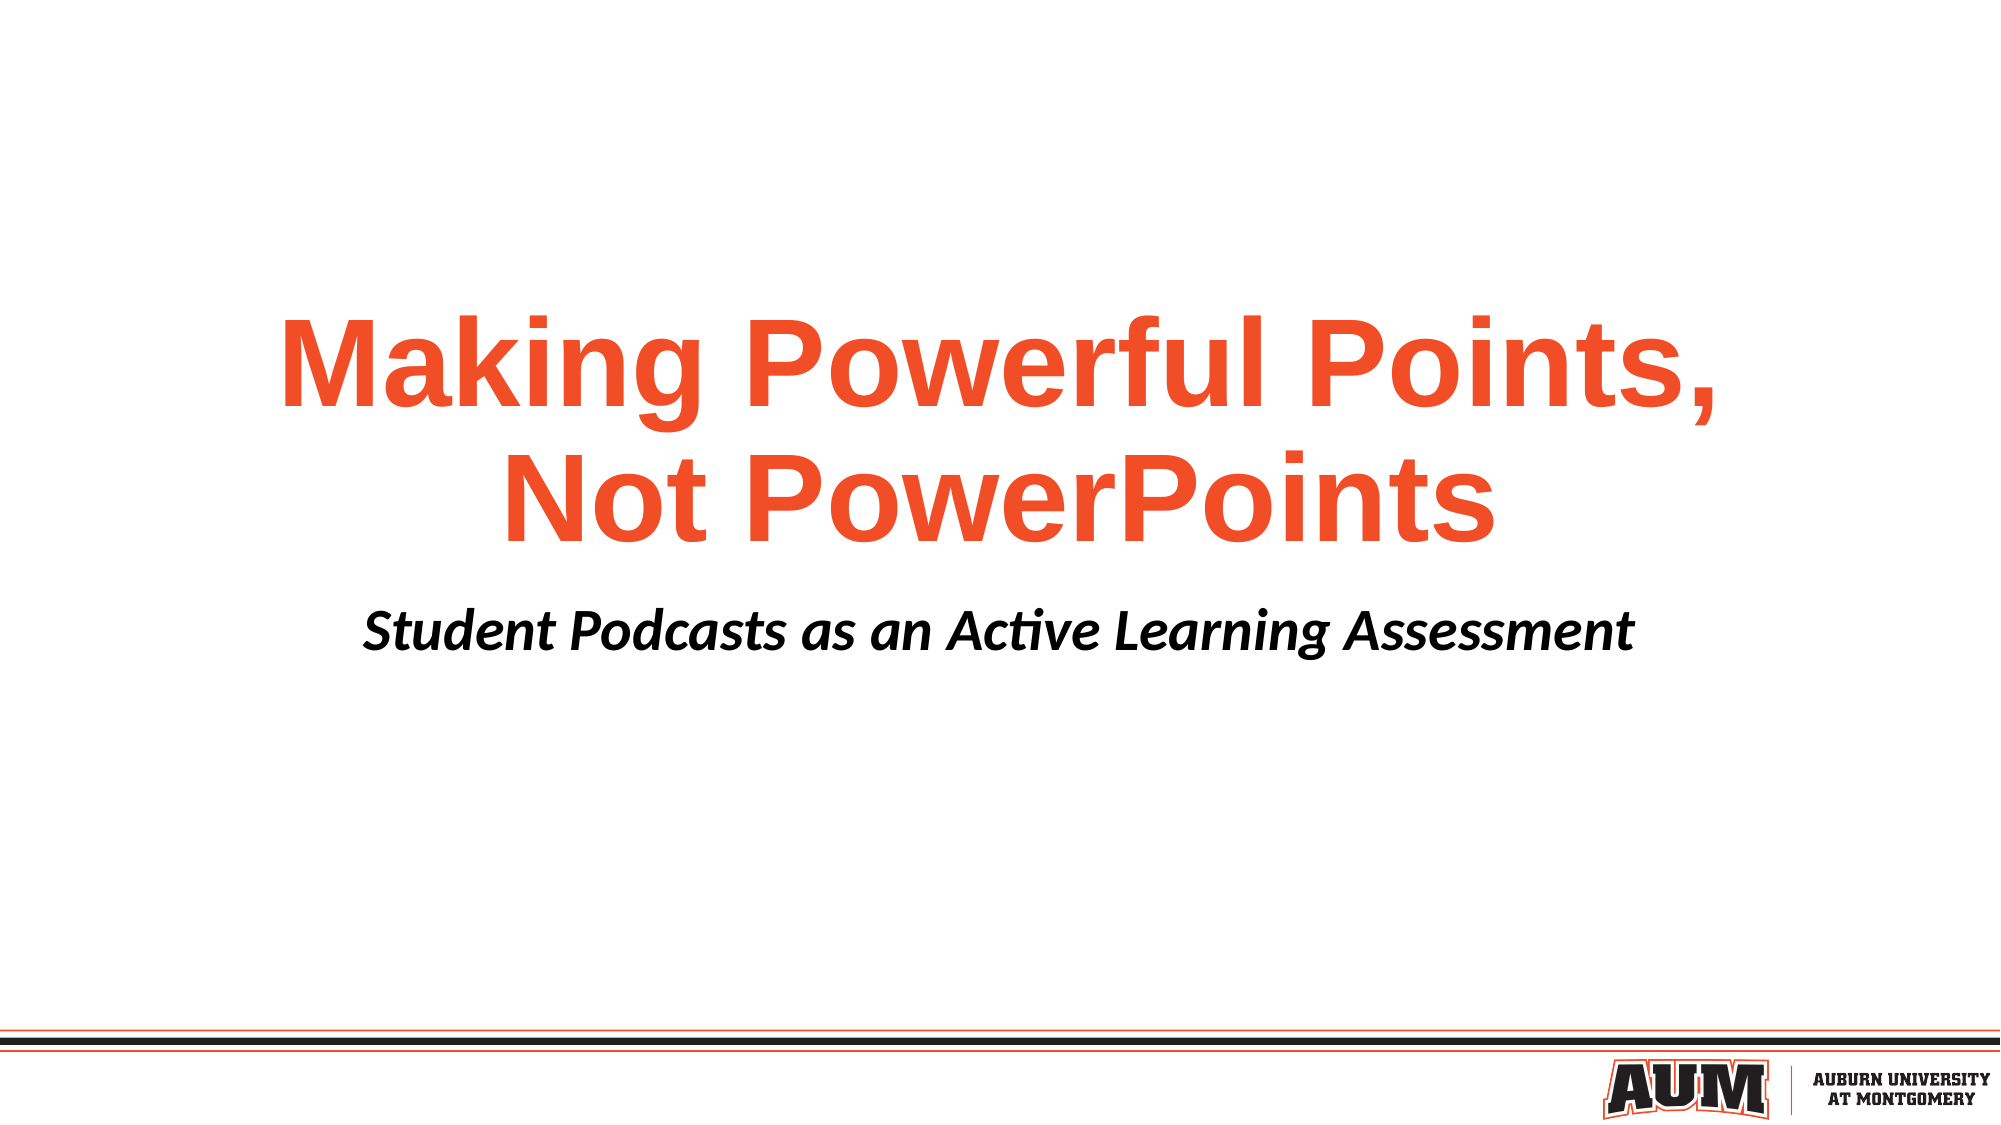

# Making Powerful Points, Not PowerPoints
Student Podcasts as an Active Learning Assessment